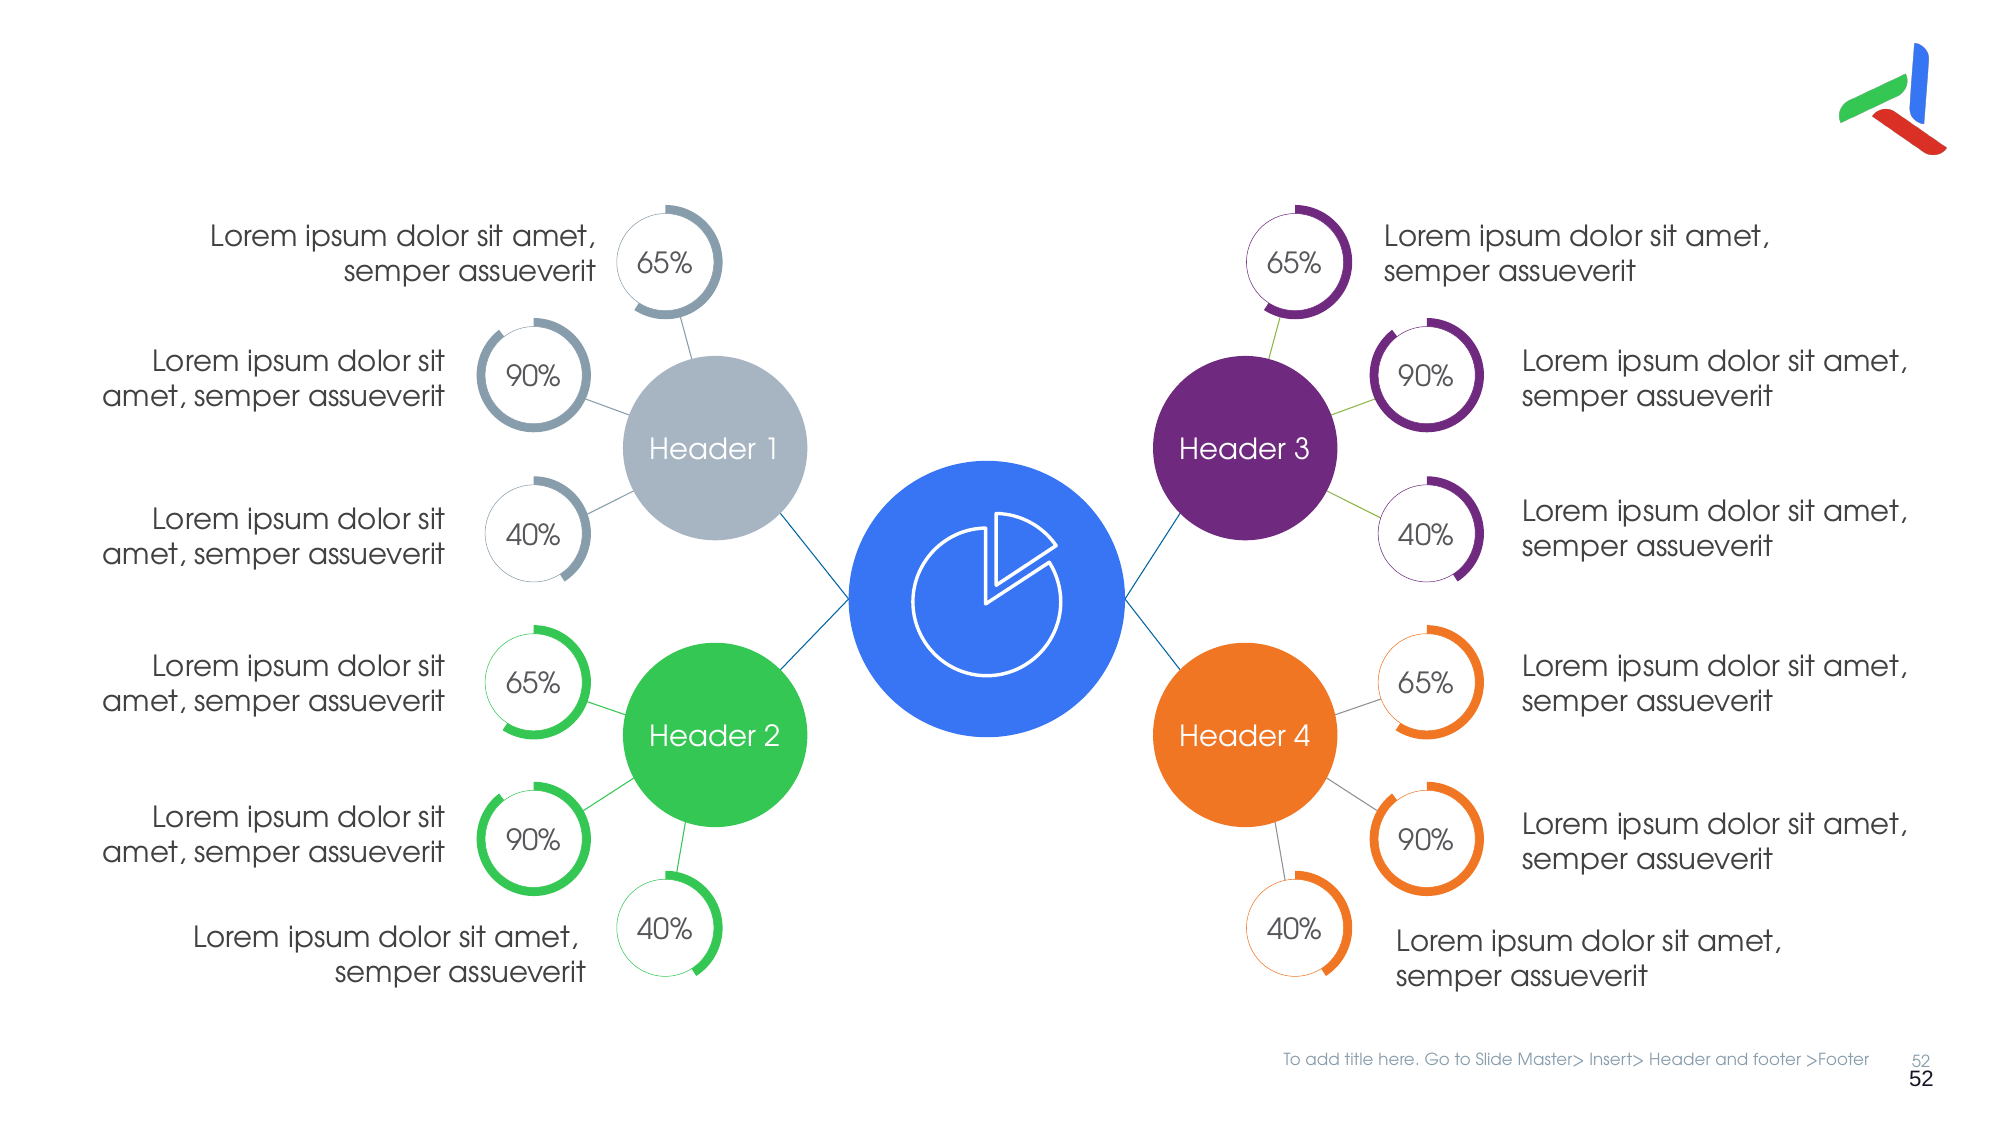

#

65%

90%

40%

65%

90%

40%

65%

90%

40%

65%

90%

40%
Lorem ipsum dolor sit amet,
semper assueverit
Lorem ipsum dolor sit amet,
semper assueverit
Lorem ipsum dolor sit amet, semper assueverit
Lorem ipsum dolor sit amet,
semper assueverit
Header 1
Header 3

Lorem ipsum dolor sit amet,
semper assueverit
Lorem ipsum dolor sit amet, semper assueverit

Lorem ipsum dolor sit amet, semper assueverit
Lorem ipsum dolor sit amet,
semper assueverit
Header 2
Header 4
Lorem ipsum dolor sit amet, semper assueverit
Lorem ipsum dolor sit amet,
semper assueverit
Lorem ipsum dolor sit amet,
semper assueverit
Lorem ipsum dolor sit amet,
semper assueverit
To add title here. Go to Slide Master> Insert> Header and footer >Footer
52